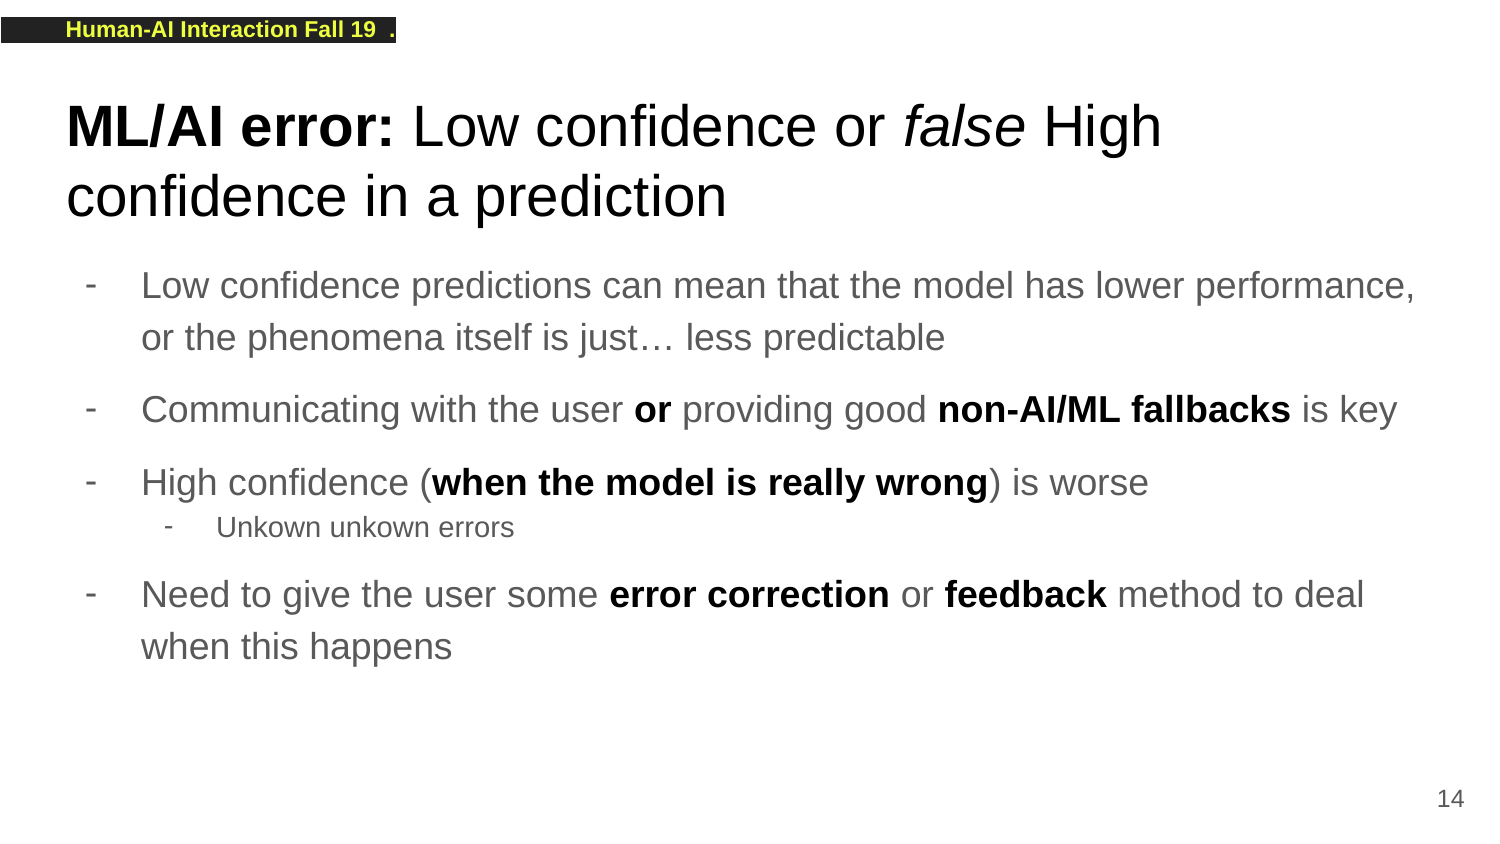

# ML/AI error: Low confidence or false High confidence in a prediction
Low confidence predictions can mean that the model has lower performance, or the phenomena itself is just… less predictable
Communicating with the user or providing good non-AI/ML fallbacks is key
High confidence (when the model is really wrong) is worse
Unkown unkown errors
Need to give the user some error correction or feedback method to deal when this happens
14